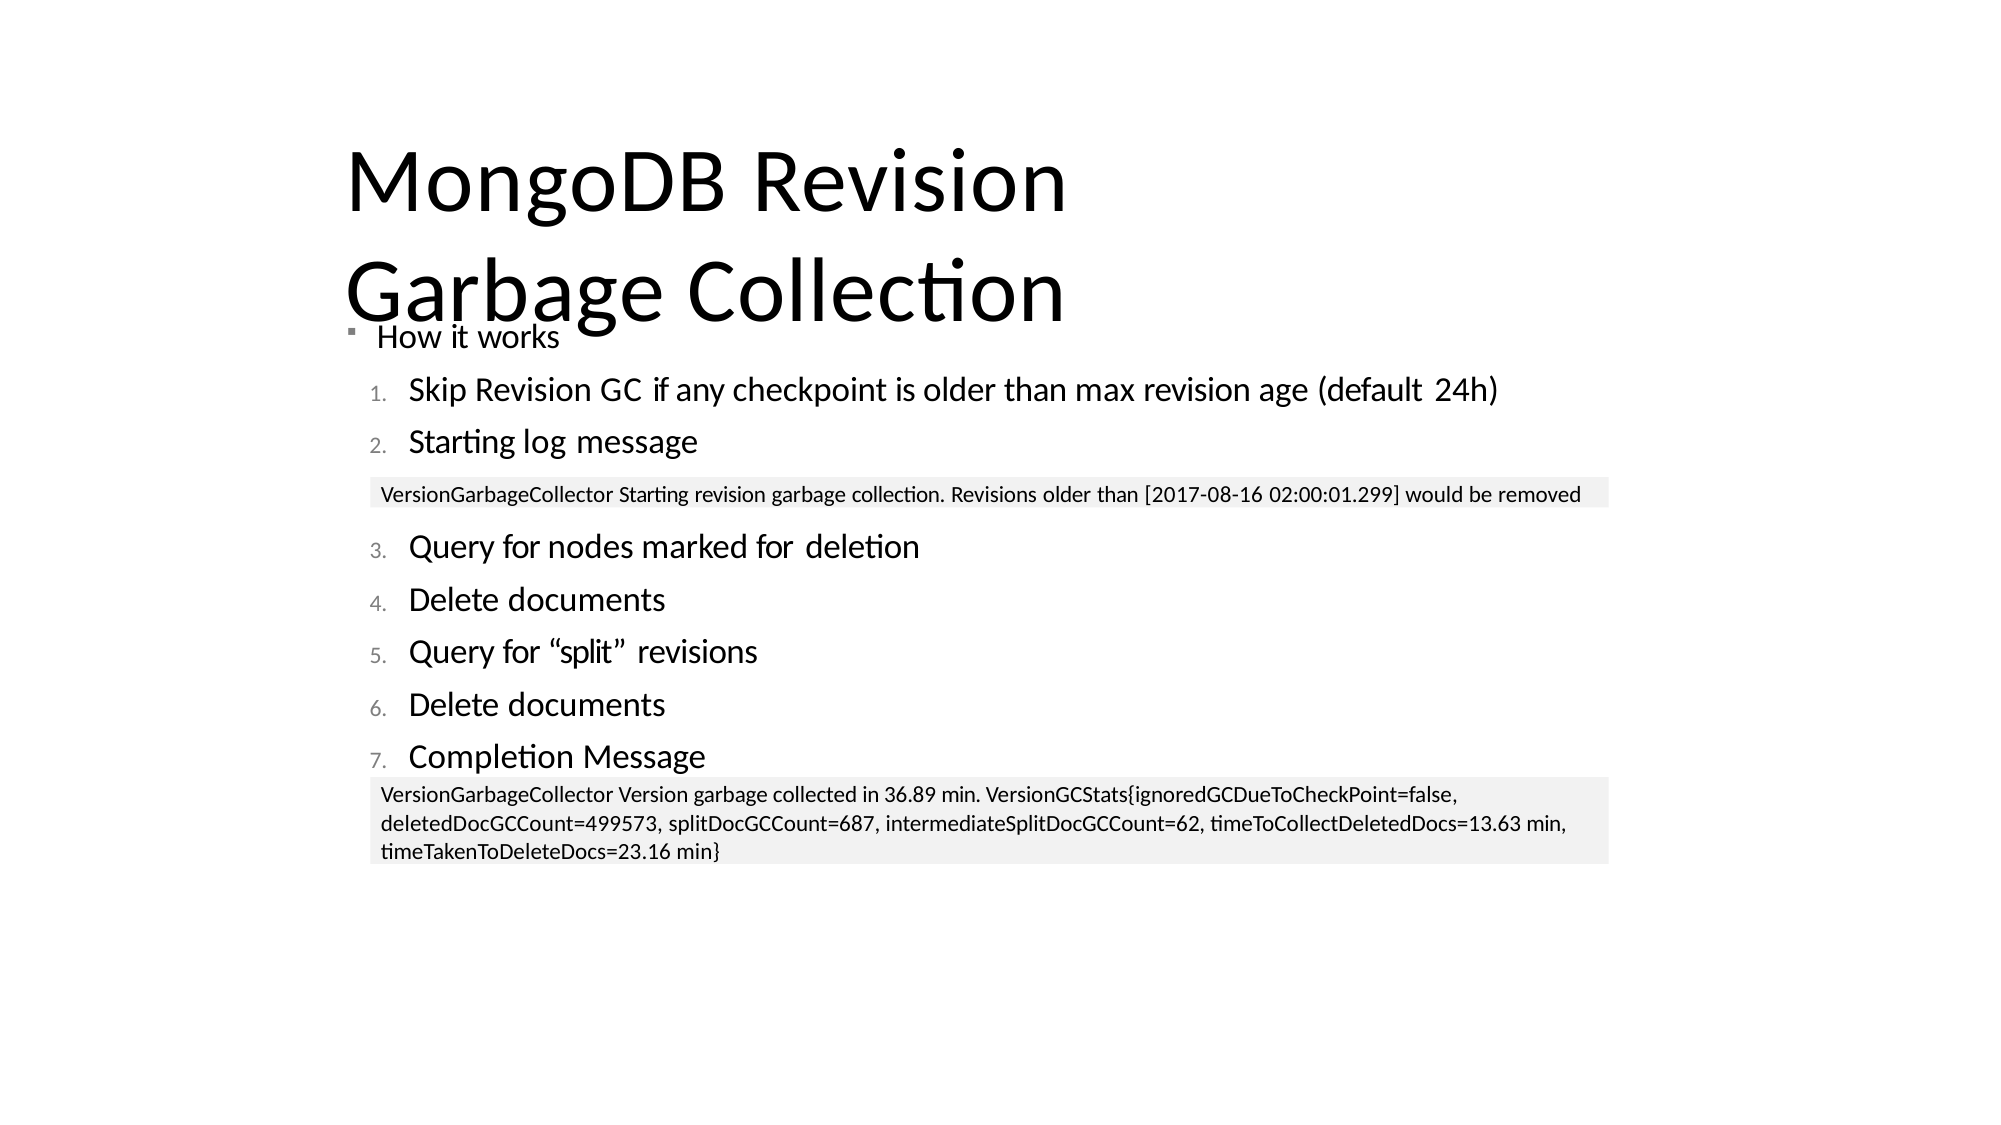

# MongoDB Revision Garbage Collection
How it works
Skip Revision GC if any checkpoint is older than max revision age (default 24h)
Starting log message
VersionGarbageCollector Starting revision garbage collection. Revisions older than [2017-08-16 02:00:01.299] would be removed
Query for nodes marked for deletion
Delete documents
Query for “split” revisions
Delete documents
Completion Message
VersionGarbageCollector Version garbage collected in 36.89 min. VersionGCStats{ignoredGCDueToCheckPoint=false,  deletedDocGCCount=499573, splitDocGCCount=687, intermediateSplitDocGCCount=62, timeToCollectDeletedDocs=13.63 min,  timeTakenToDeleteDocs=23.16 min}
© 2017 Adobe Systems Incorporated. All Rights Reserved. Adobe Confidential.
284